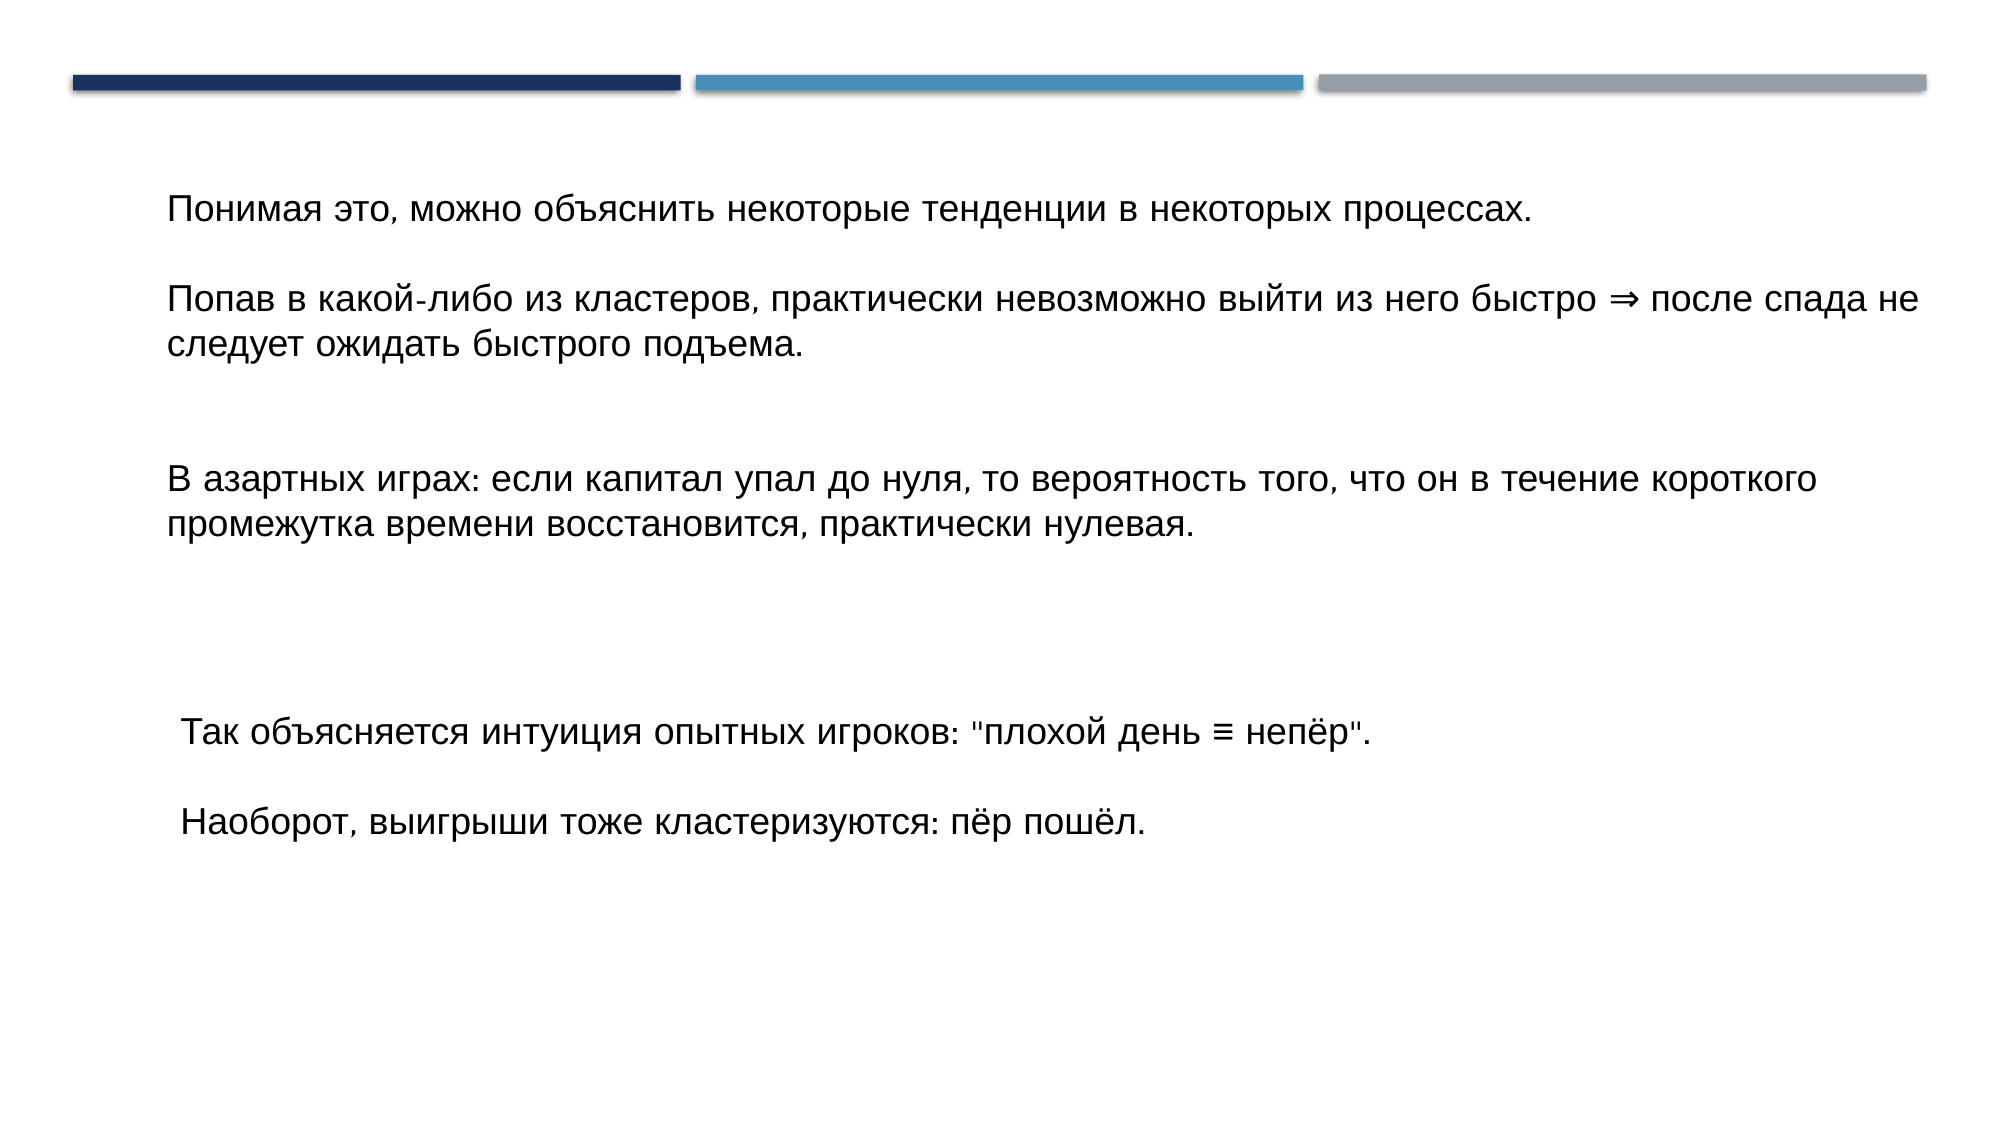

Понимая это, можно объяснить некоторые тенденции в некоторых процессах.

Попав в какой-либо из кластеров, практически невозможно выйти из него быстро ⇒ после спада не
следует ожидать быстрого подъема.

В азартных играх: если капитал упал до нуля, то вероятность того, что он в течение короткого промежутка времени восстановится, практически нулевая.
Так объясняется интуиция опытных игроков: "плохой день ≡ непёр".

Наоборот, выигрыши тоже кластеризуются: пёр пошёл.